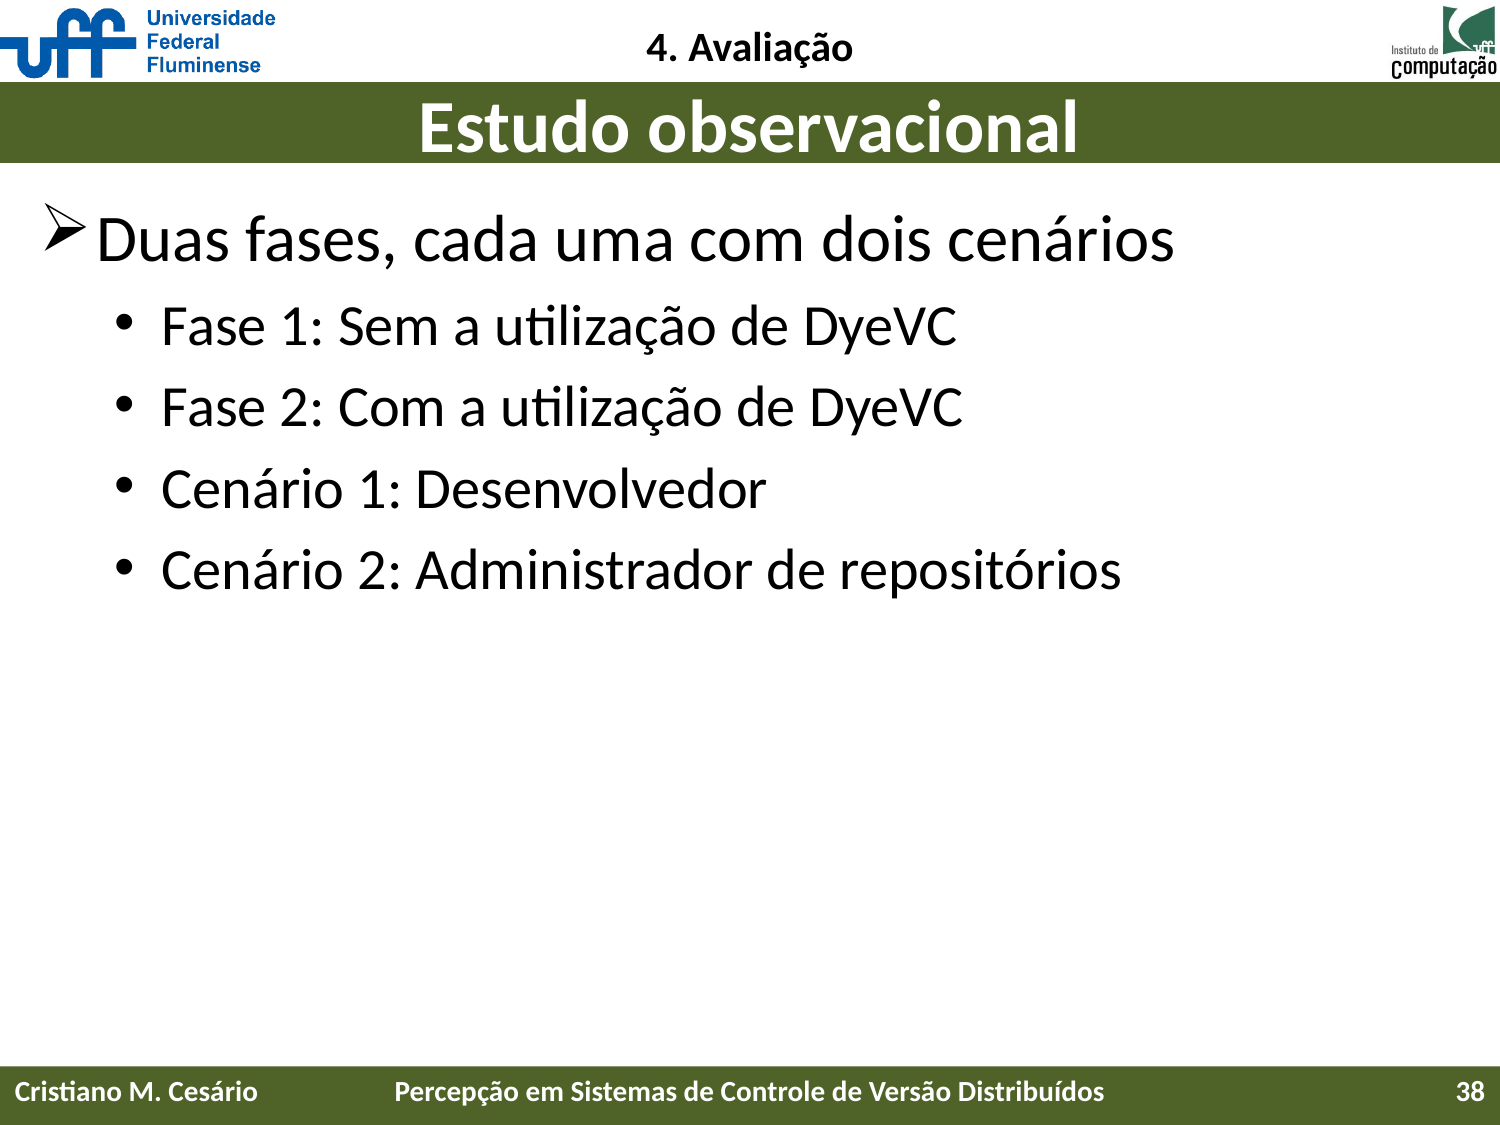

4. Avaliação
# Estudo observacional
Duas fases, cada uma com dois cenários
Fase 1: Sem a utilização de DyeVC
Fase 2: Com a utilização de DyeVC
Cenário 1: Desenvolvedor
Cenário 2: Administrador de repositórios
Cristiano M. Cesário
Percepção em Sistemas de Controle de Versão Distribuídos
38